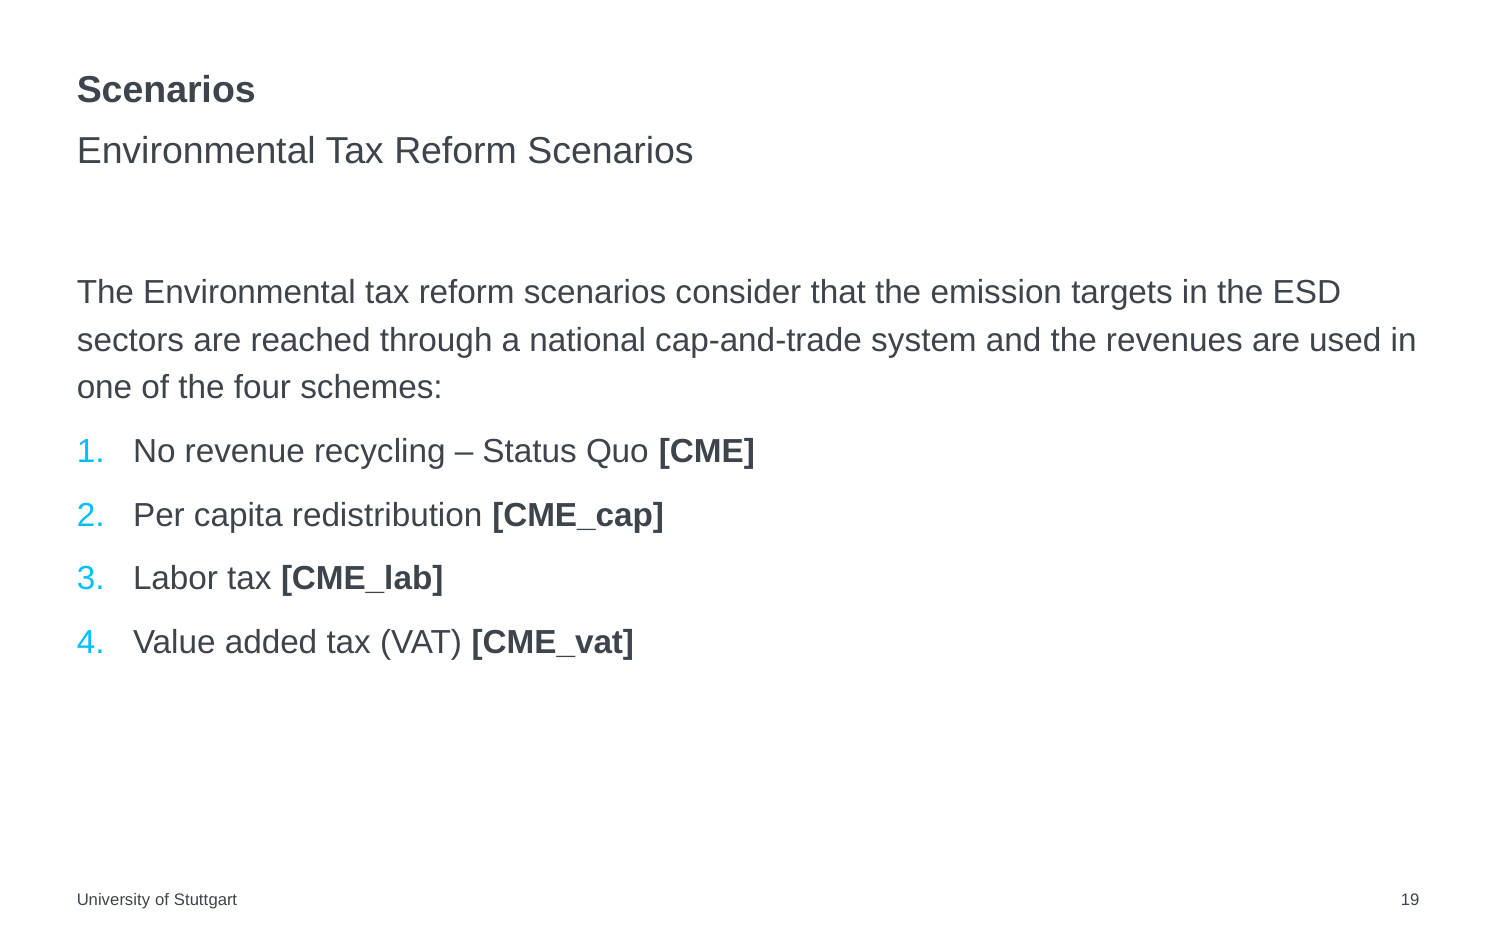

# Scenarios
Environmental Tax Reform Scenarios
The Environmental tax reform scenarios consider that the emission targets in the ESD sectors are reached through a national cap-and-trade system and the revenues are used in one of the four schemes:
No revenue recycling – Status Quo [CME]
Per capita redistribution [CME_cap]
Labor tax [CME_lab]
Value added tax (VAT) [CME_vat]
University of Stuttgart
19